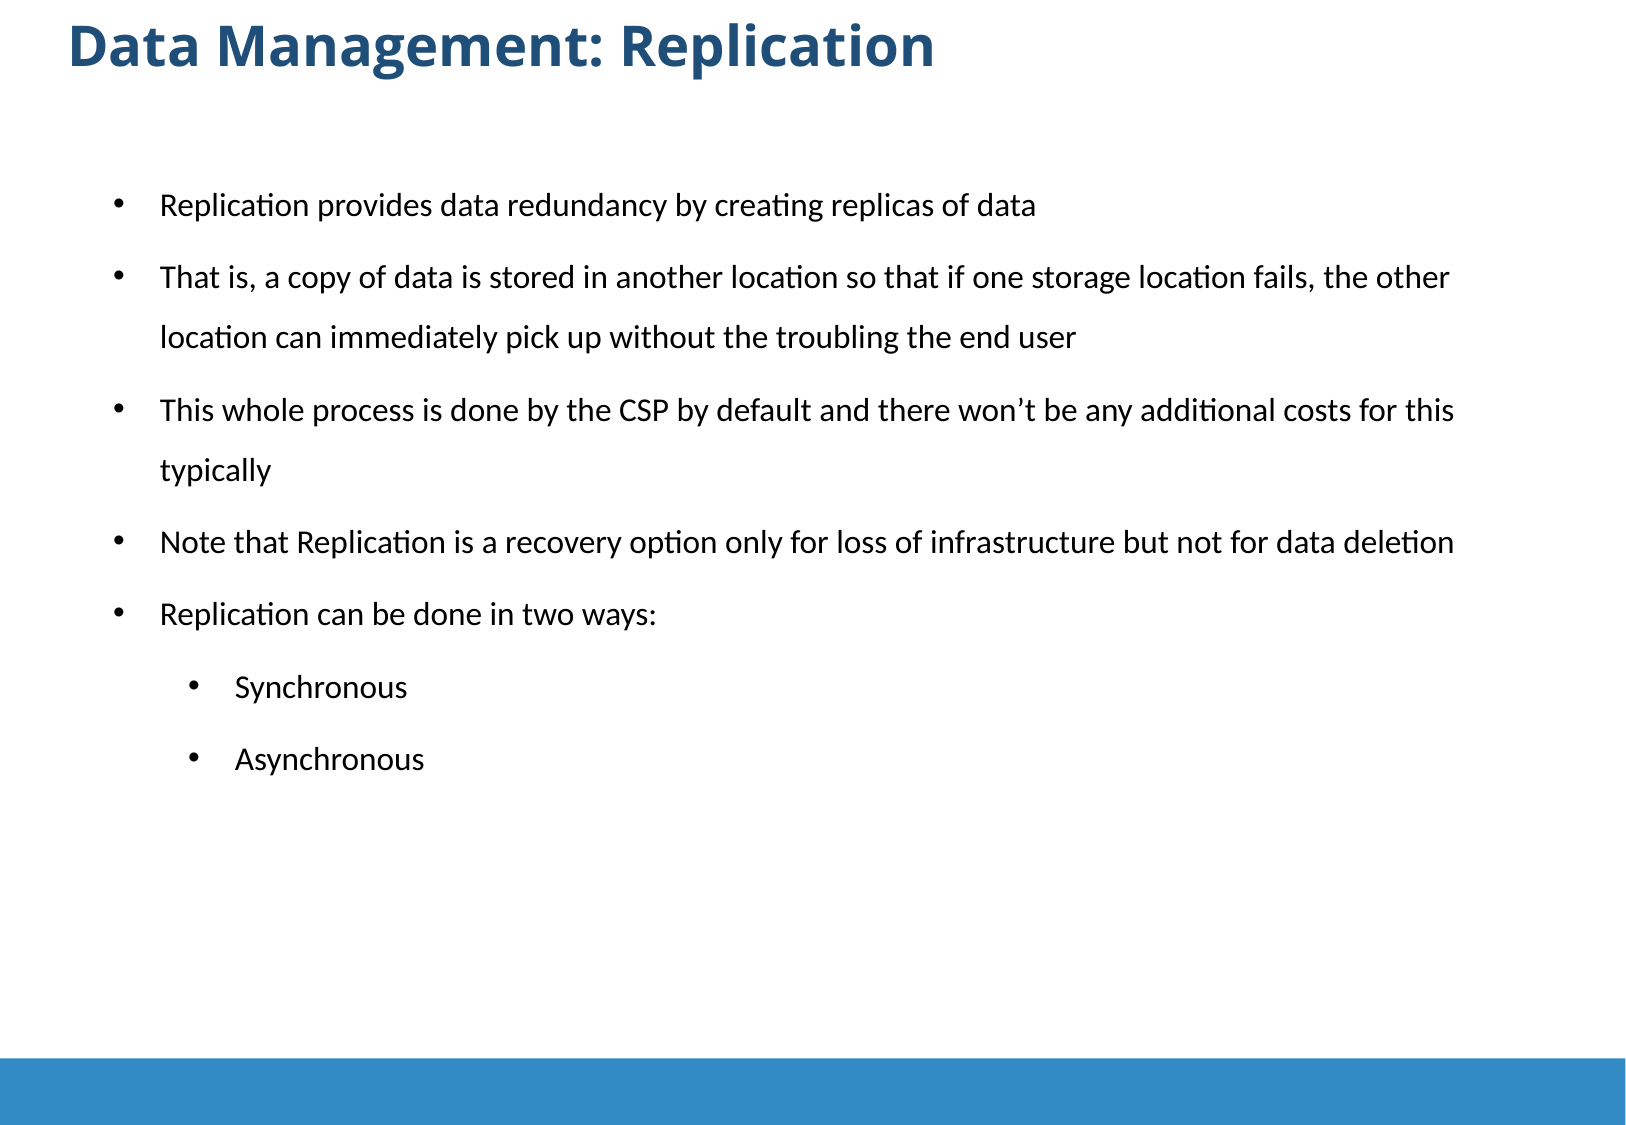

Data Management: Replication
Replication provides data redundancy by creating replicas of data
That is, a copy of data is stored in another location so that if one storage location fails, the other location can immediately pick up without the troubling the end user
This whole process is done by the CSP by default and there won’t be any additional costs for this typically
Note that Replication is a recovery option only for loss of infrastructure but not for data deletion
Replication can be done in two ways:
Synchronous
Asynchronous